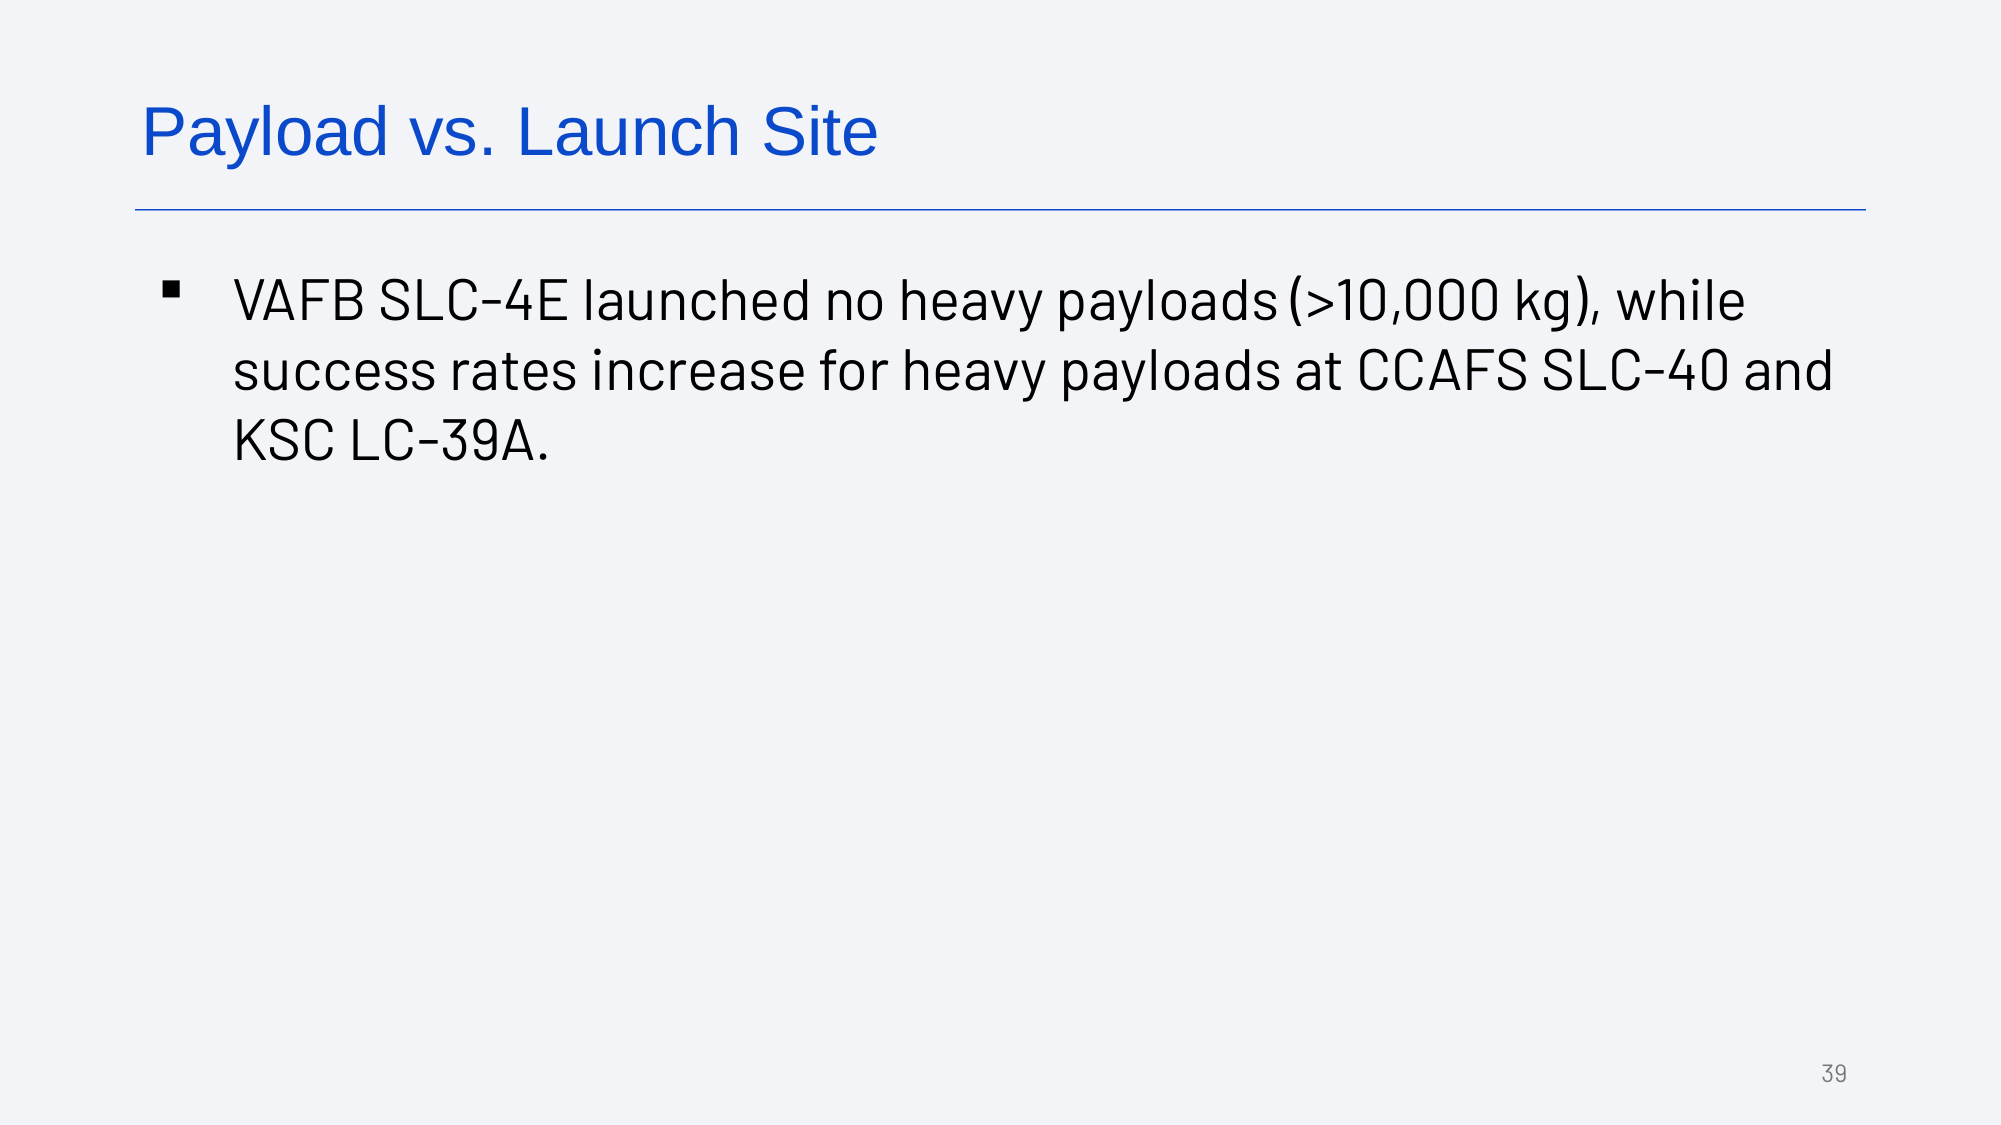

Payload vs. Launch Site
VAFB SLC-4E launched no heavy payloads (>10,000 kg), while success rates increase for heavy payloads at CCAFS SLC-40 and KSC LC-39A.
39